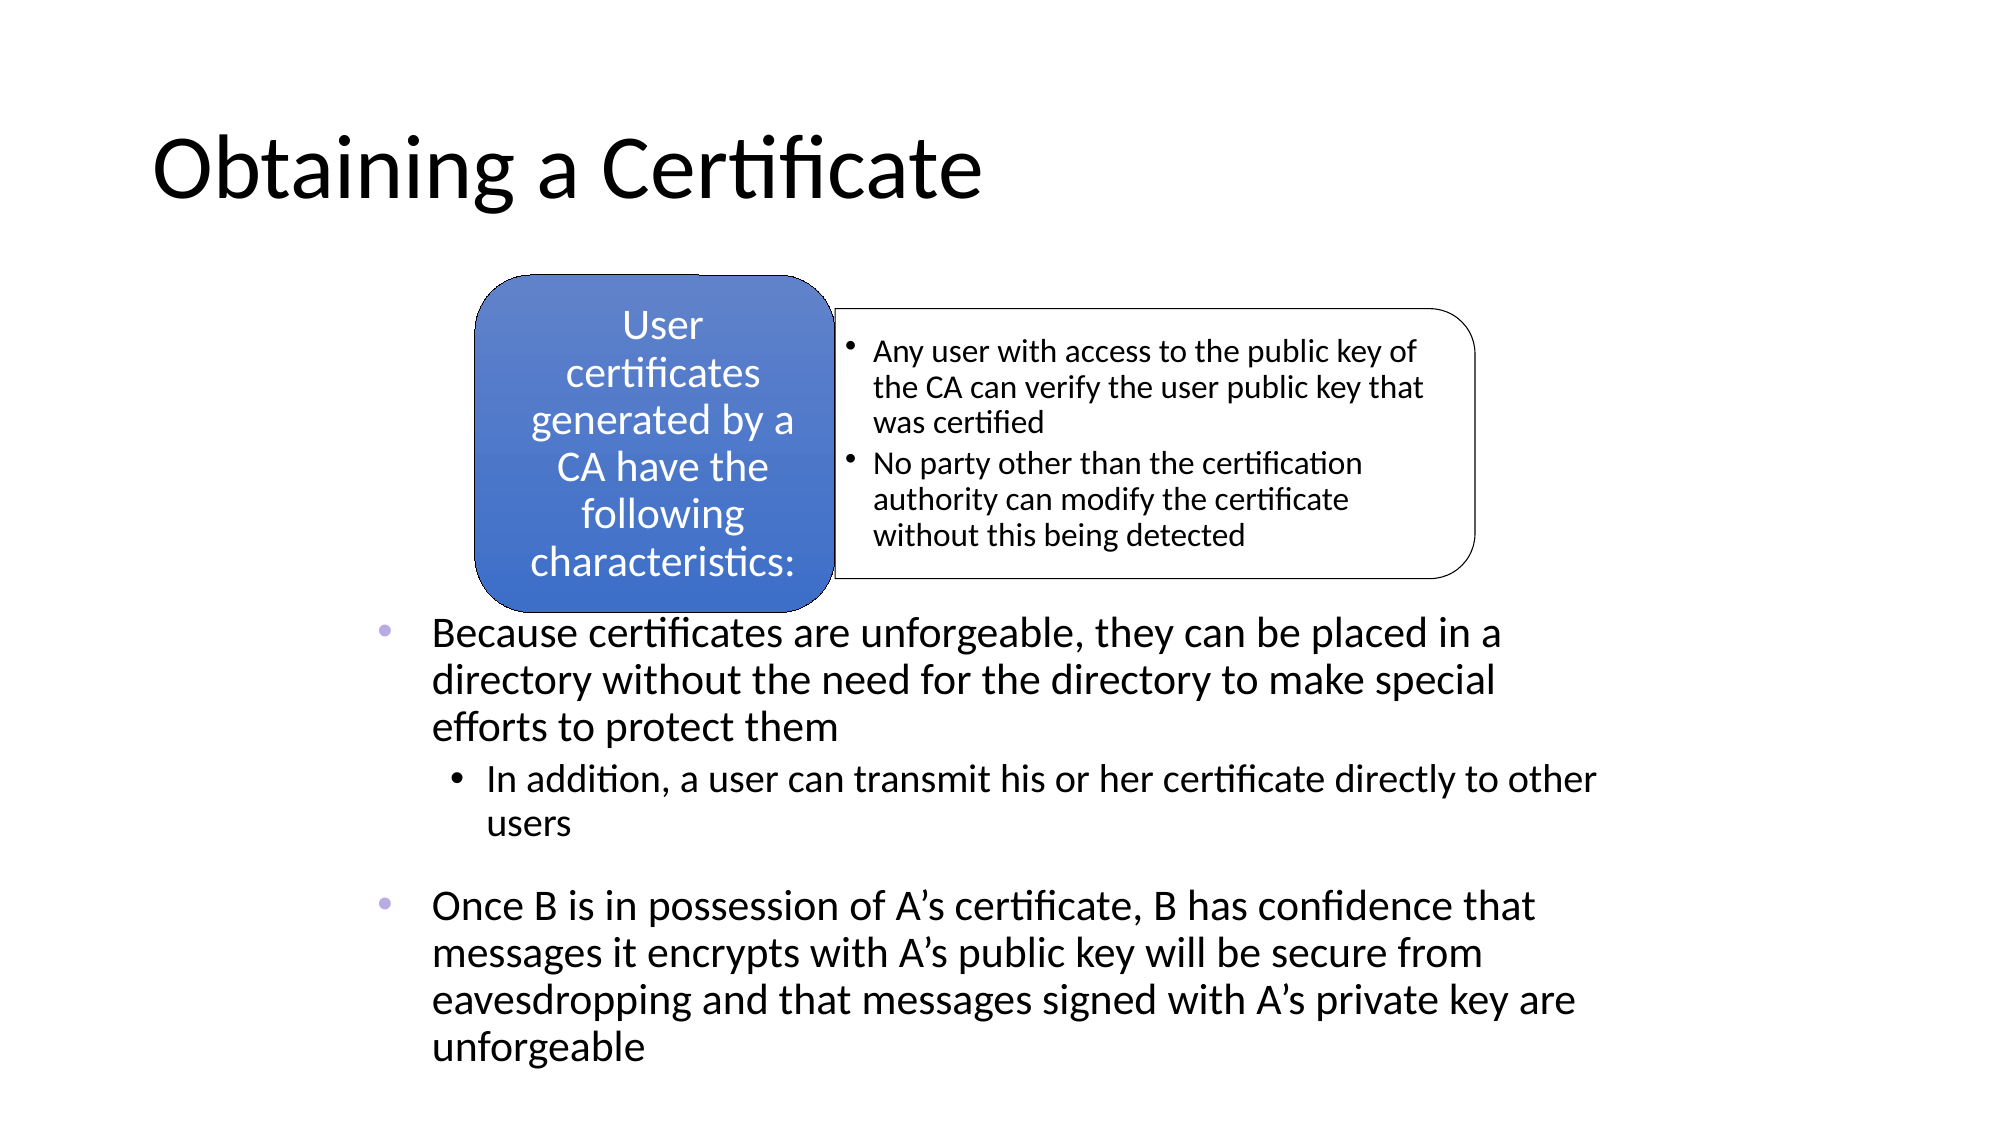

# Obtaining a Certificate
Any user with access to the public key of the CA can verify the user public key that was certified
No party other than the certification authority can modify the certificate without this being detected
User certificates generated by a CA have the following characteristics:

Because certificates are unforgeable, they can be placed in a directory without the need for the directory to make special efforts to protect them
In addition, a user can transmit his or her certificate directly to other users
Once B is in possession of A’s certificate, B has confidence that messages it encrypts with A’s public key will be secure from eavesdropping and that messages signed with A’s private key are unforgeable